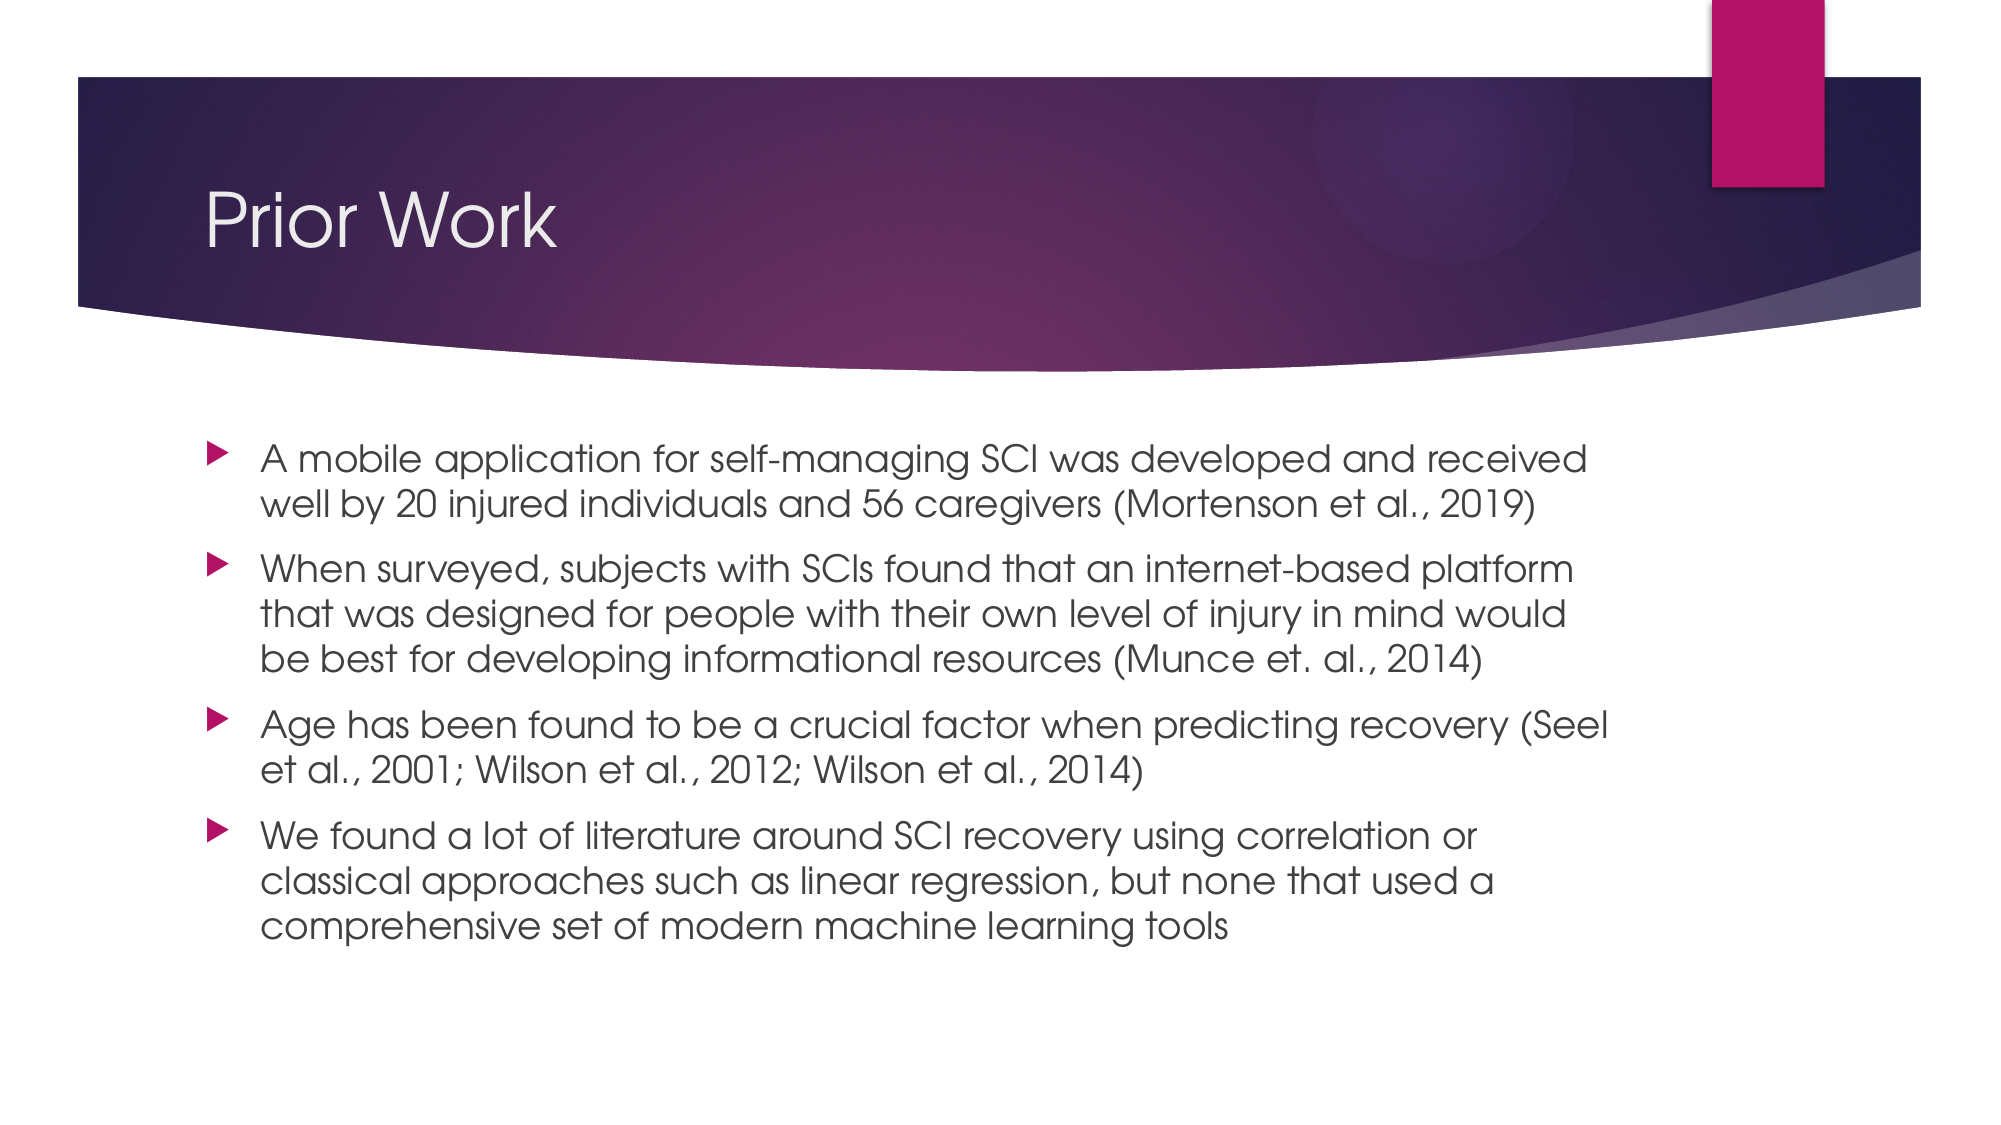

# Prior Work
A mobile application for self-managing SCI was developed and received well by 20 injured individuals and 56 caregivers (Mortenson et al., 2019)
When surveyed, subjects with SCIs found that an internet-based platform that was designed for people with their own level of injury in mind would be best for developing informational resources (Munce et. al., 2014)
Age has been found to be a crucial factor when predicting recovery (Seel et al., 2001; Wilson et al., 2012; Wilson et al., 2014)
We found a lot of literature around SCI recovery using correlation or classical approaches such as linear regression, but none that used a comprehensive set of modern machine learning tools